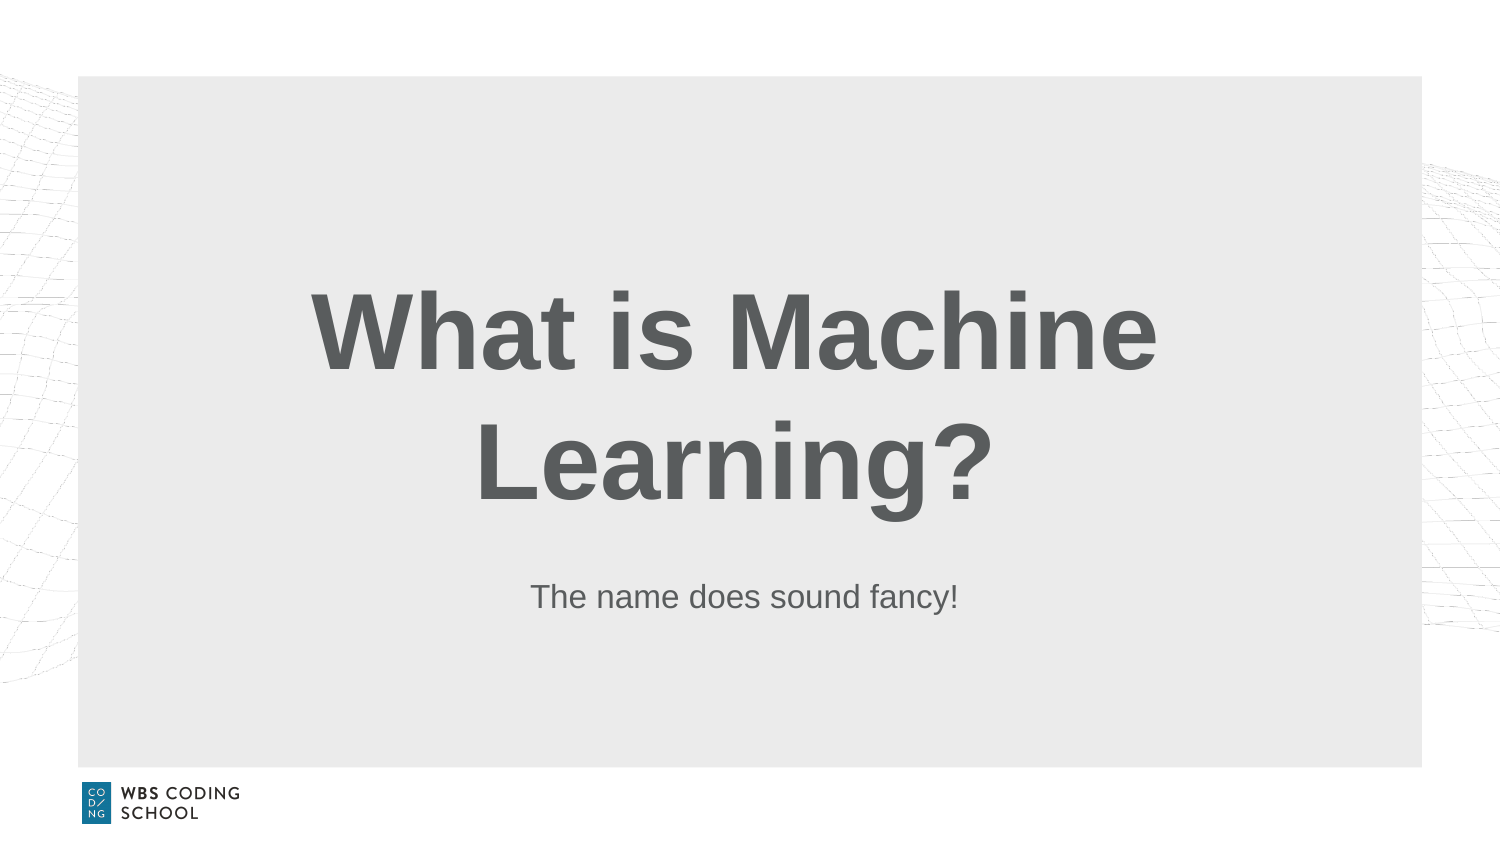

# What is Machine Learning?
The name does sound fancy!